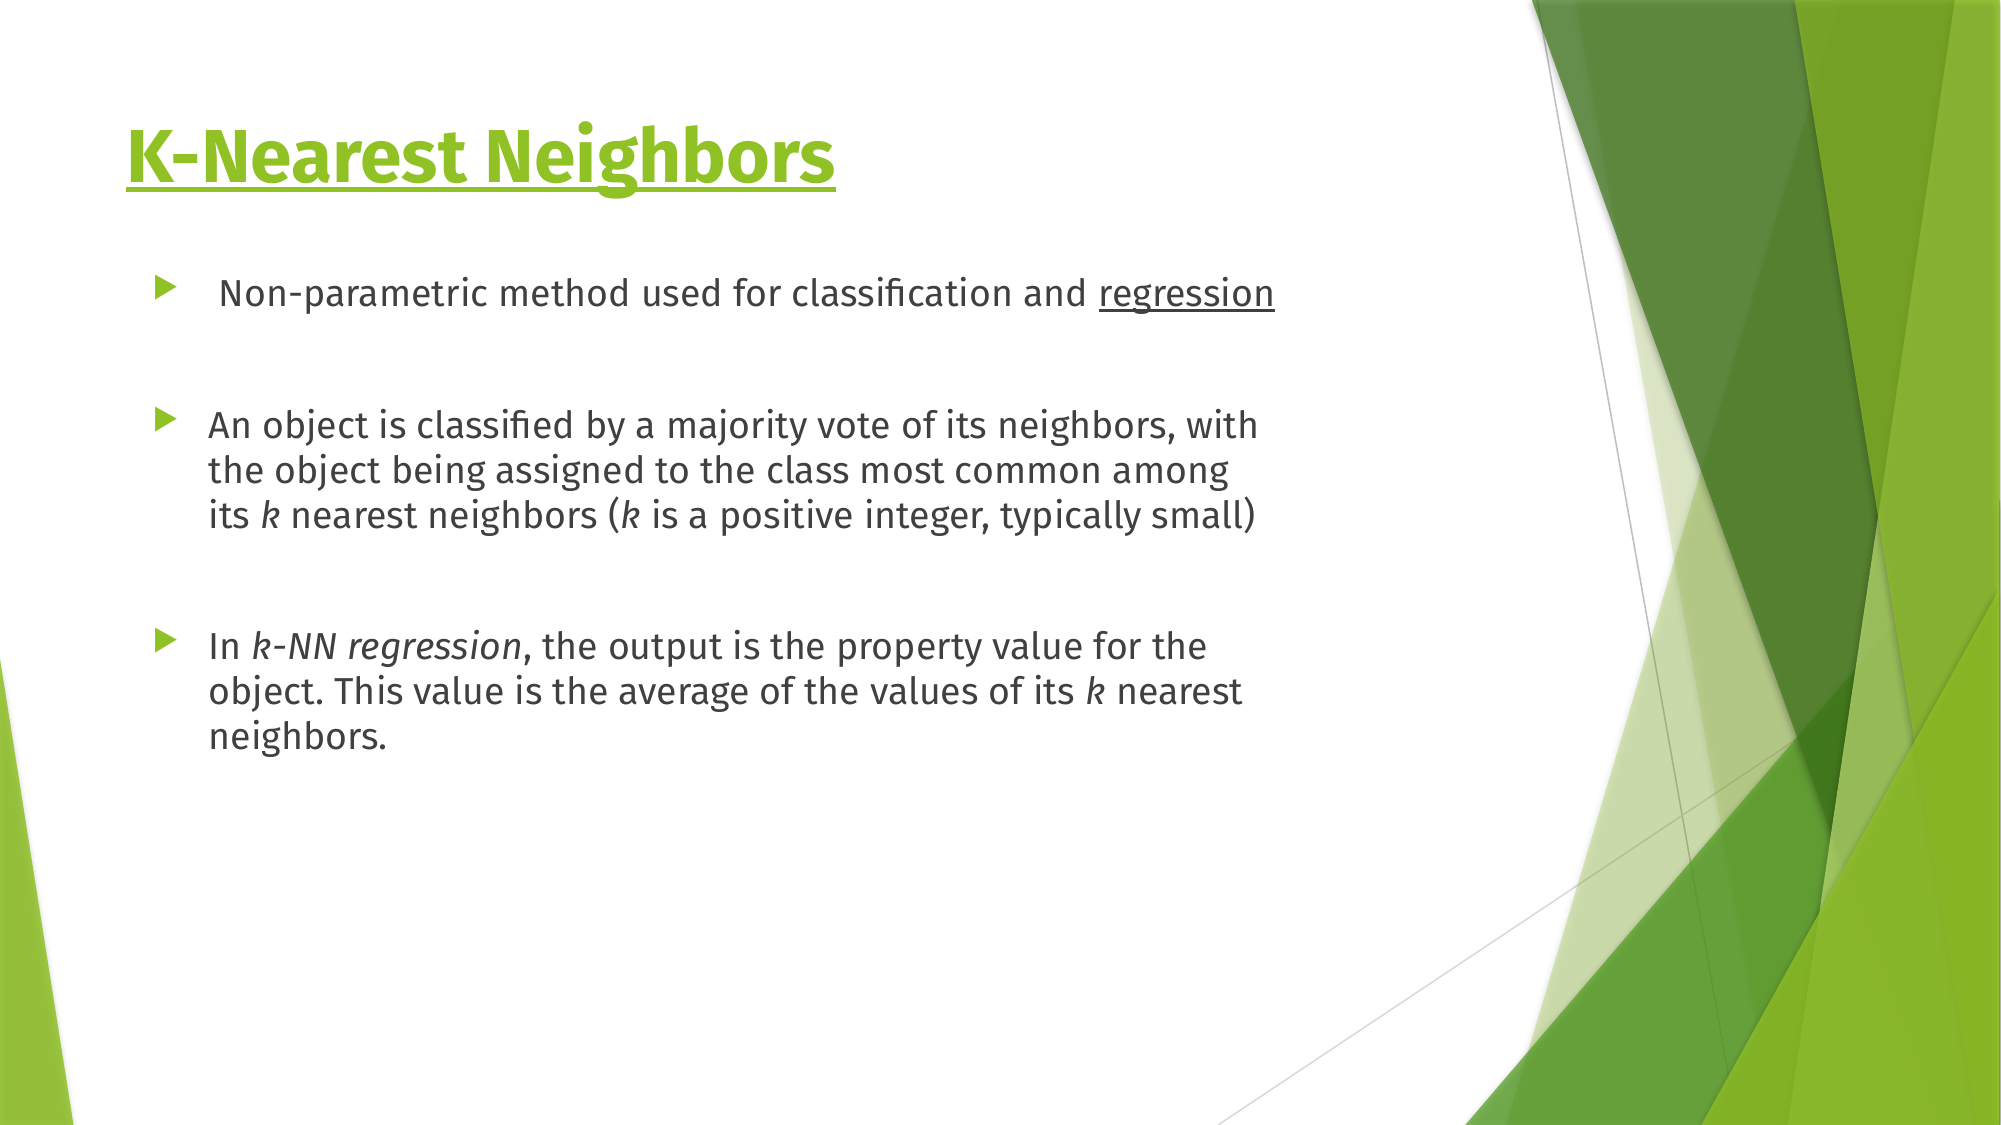

# K-Nearest Neighbors
 Non-parametric method used for classification and regression

An object is classified by a majority vote of its neighbors, with the object being assigned to the class most common among its k nearest neighbors (k is a positive integer, typically small)

In k-NN regression, the output is the property value for the object. This value is the average of the values of its k nearest neighbors.